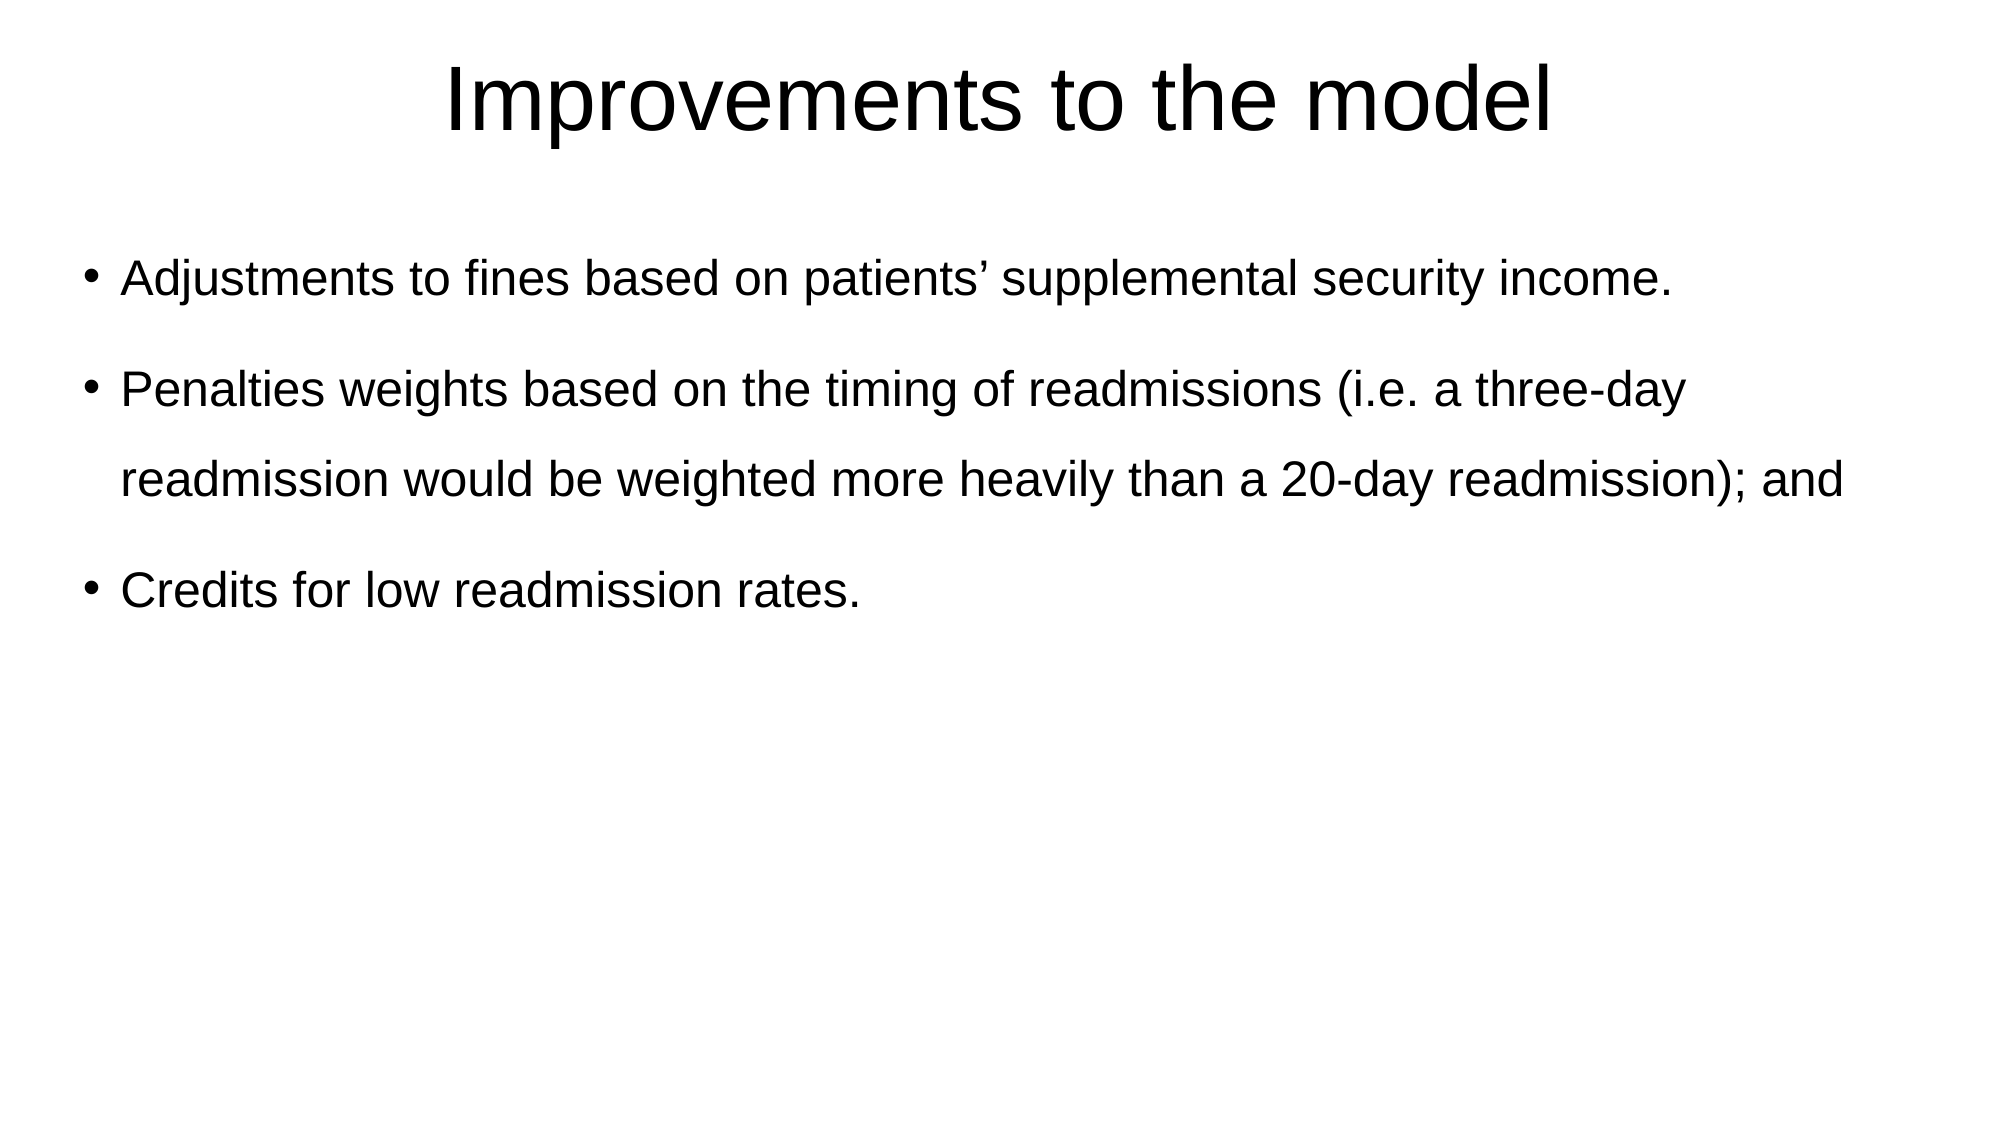

# Improvements to the model
Adjustments to fines based on patients’ supplemental security income.
Penalties weights based on the timing of readmissions (i.e. a three-day readmission would be weighted more heavily than a 20-day readmission); and
Credits for low readmission rates.